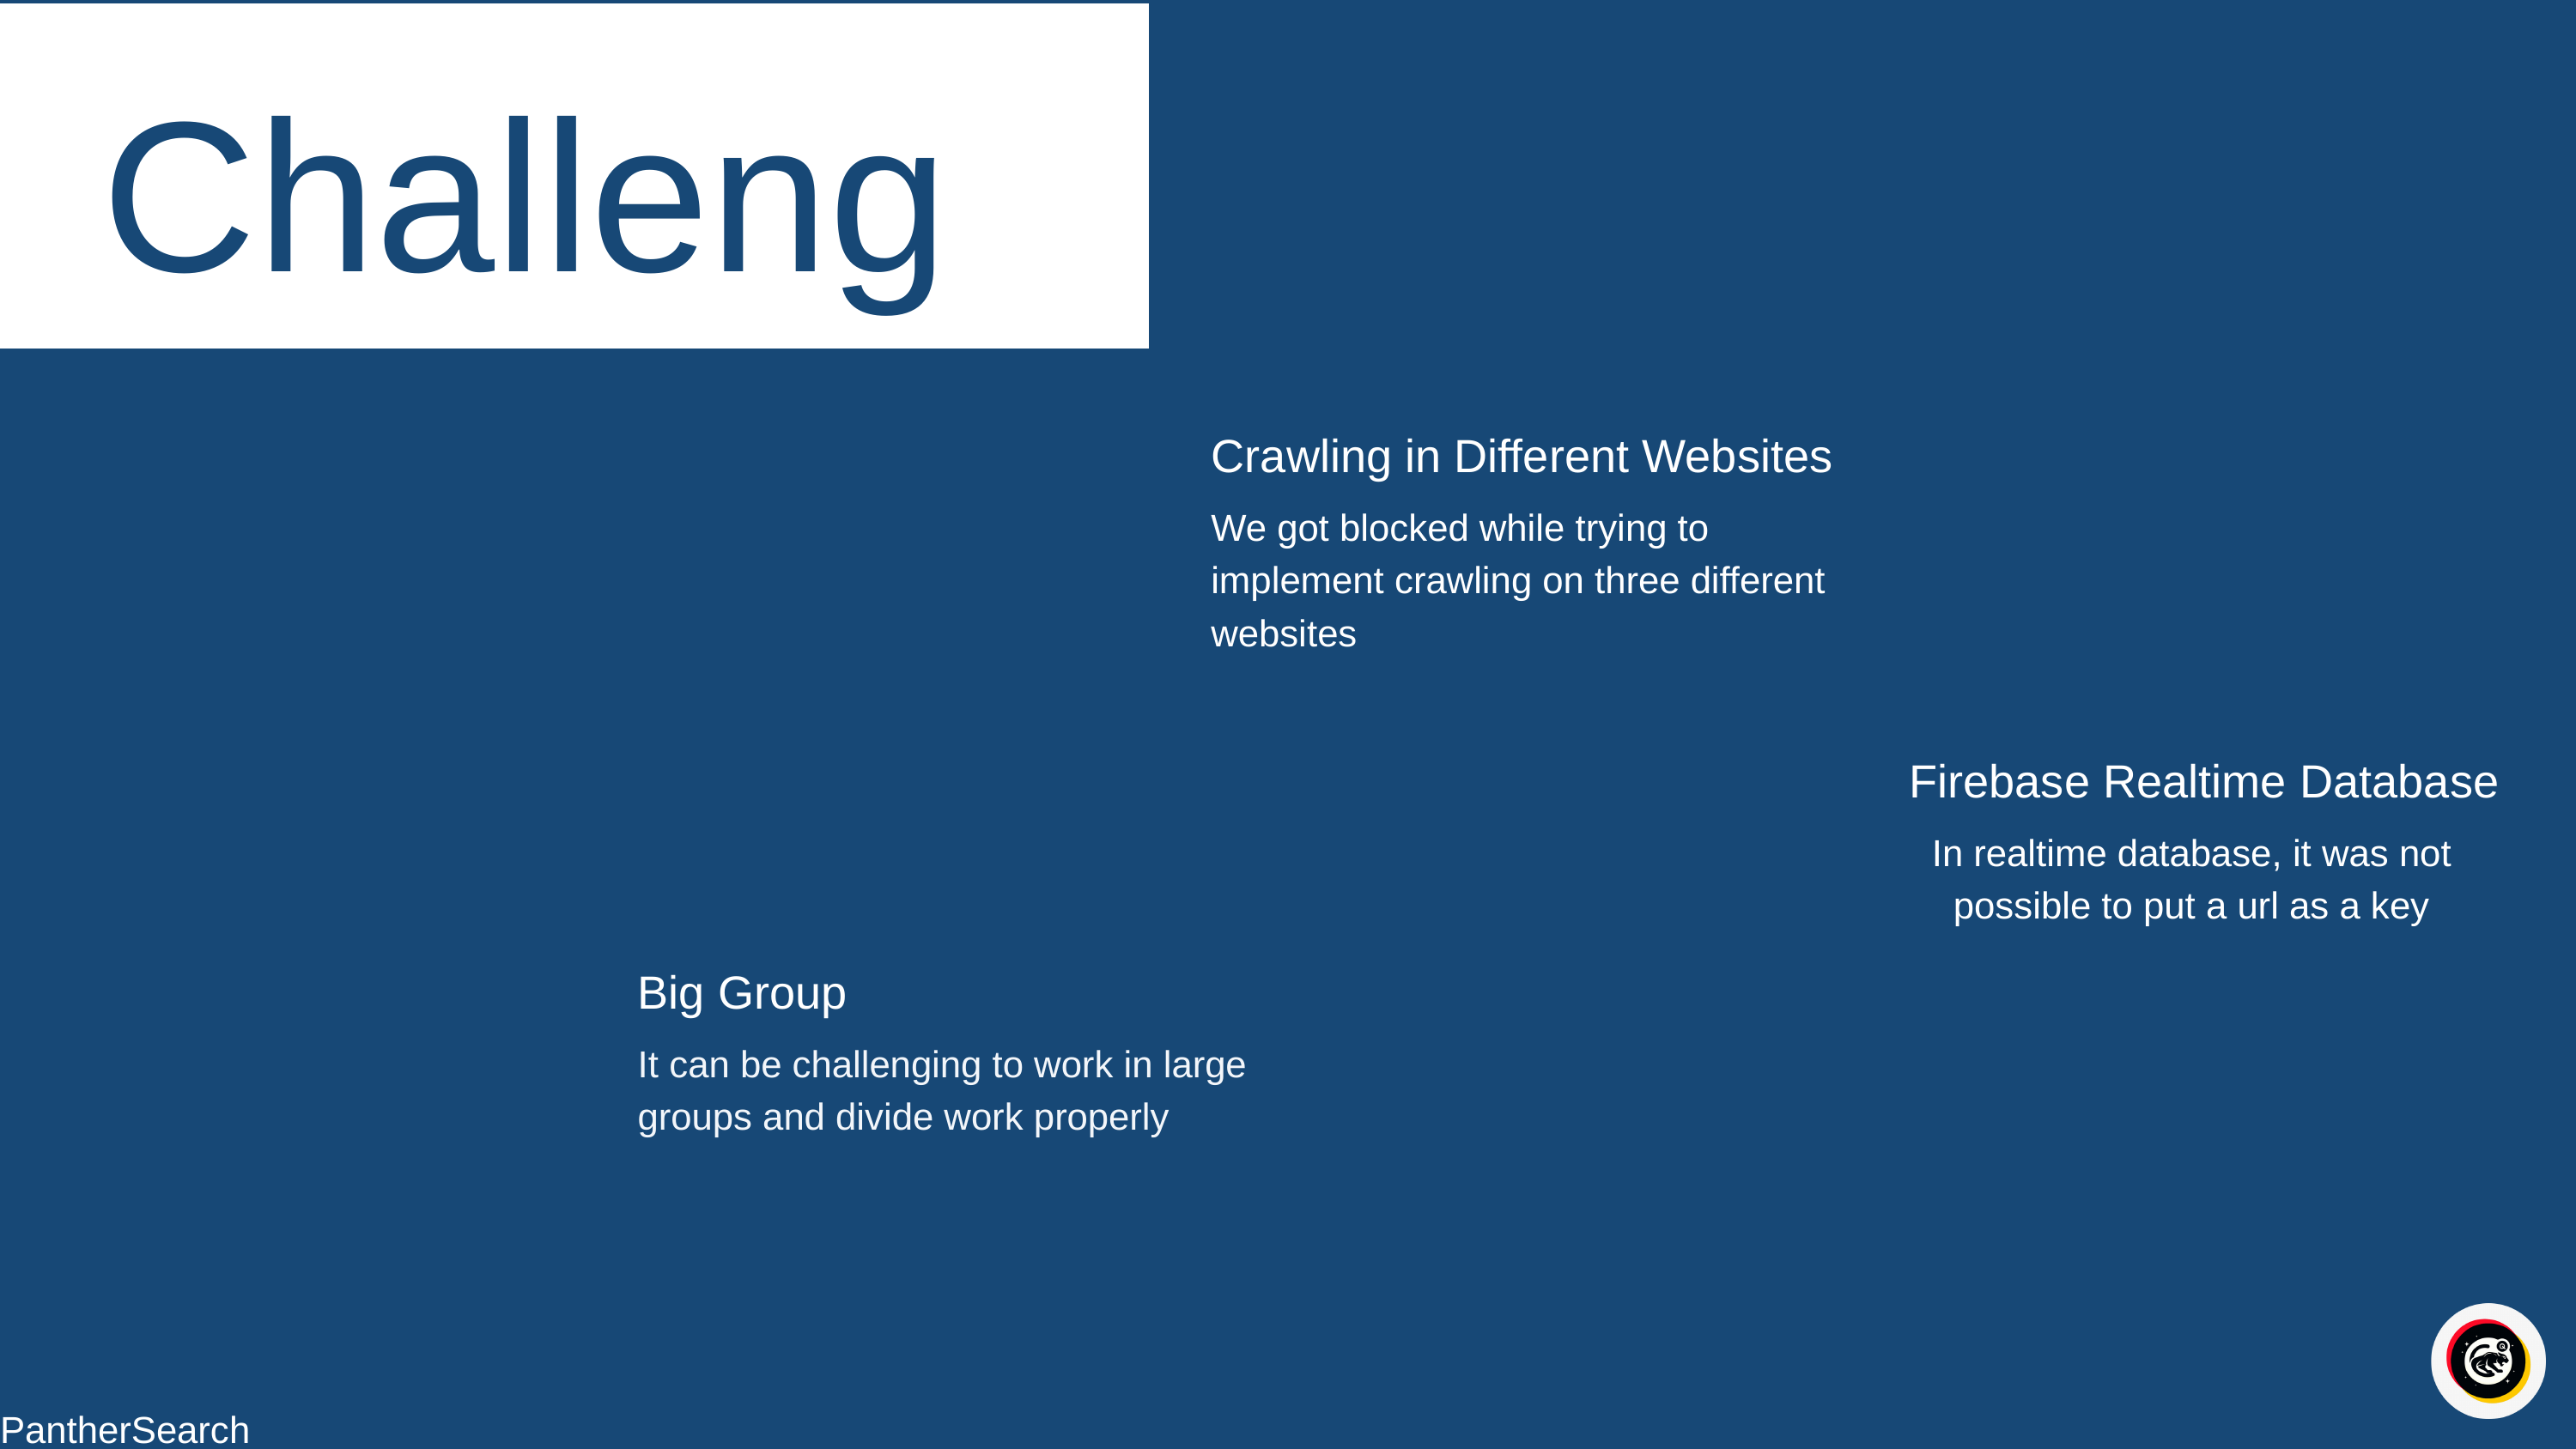

Challenges
Crawling in Different Websites
We got blocked while trying to implement crawling on three different websites
Firebase Realtime Database
In realtime database, it was not possible to put a url as a key
Big Group
It can be challenging to work in large groups and divide work properly

PantherSearch